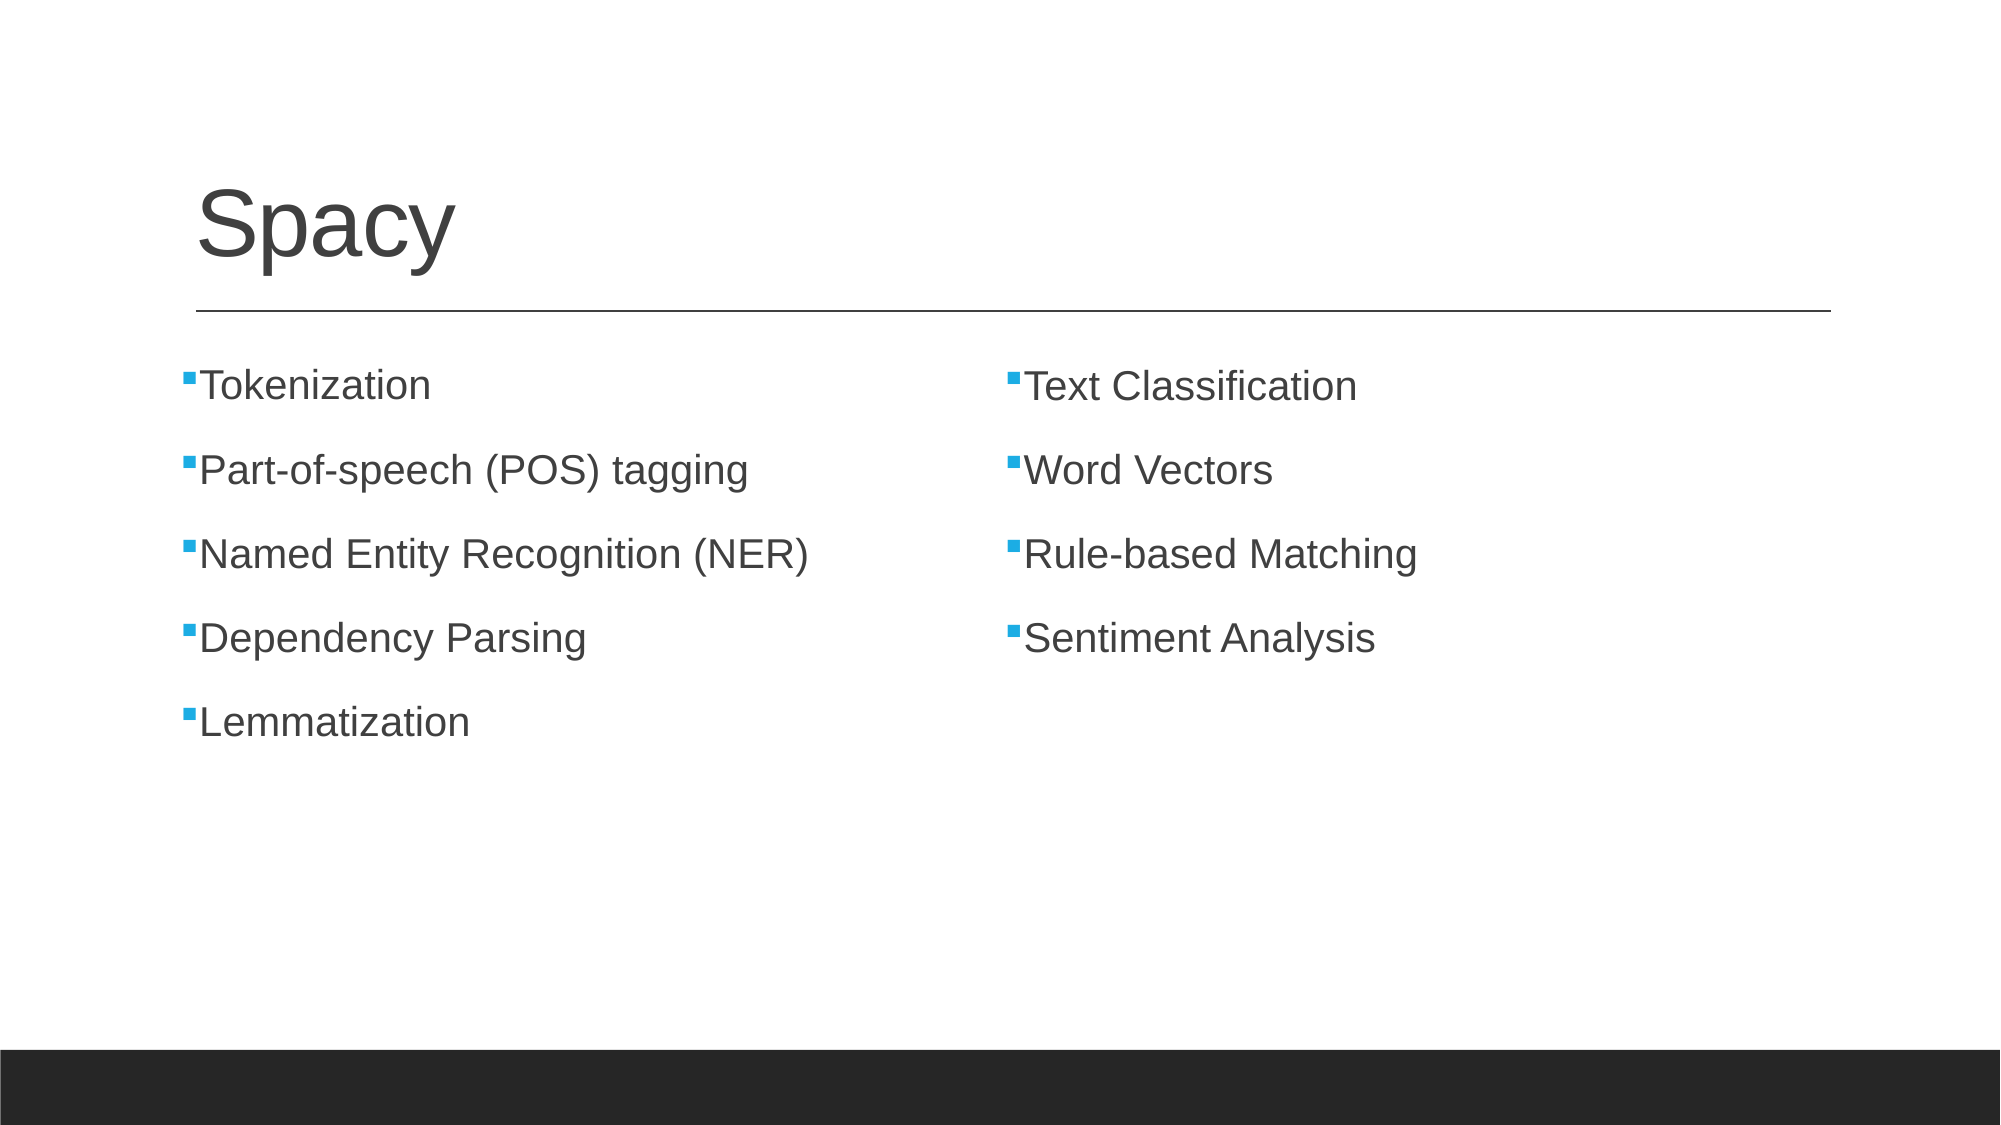

# Spacy
Tokenization
Part-of-speech (POS) tagging
Named Entity Recognition (NER)
Dependency Parsing
Lemmatization
Text Classification
Word Vectors
Rule-based Matching
Sentiment Analysis